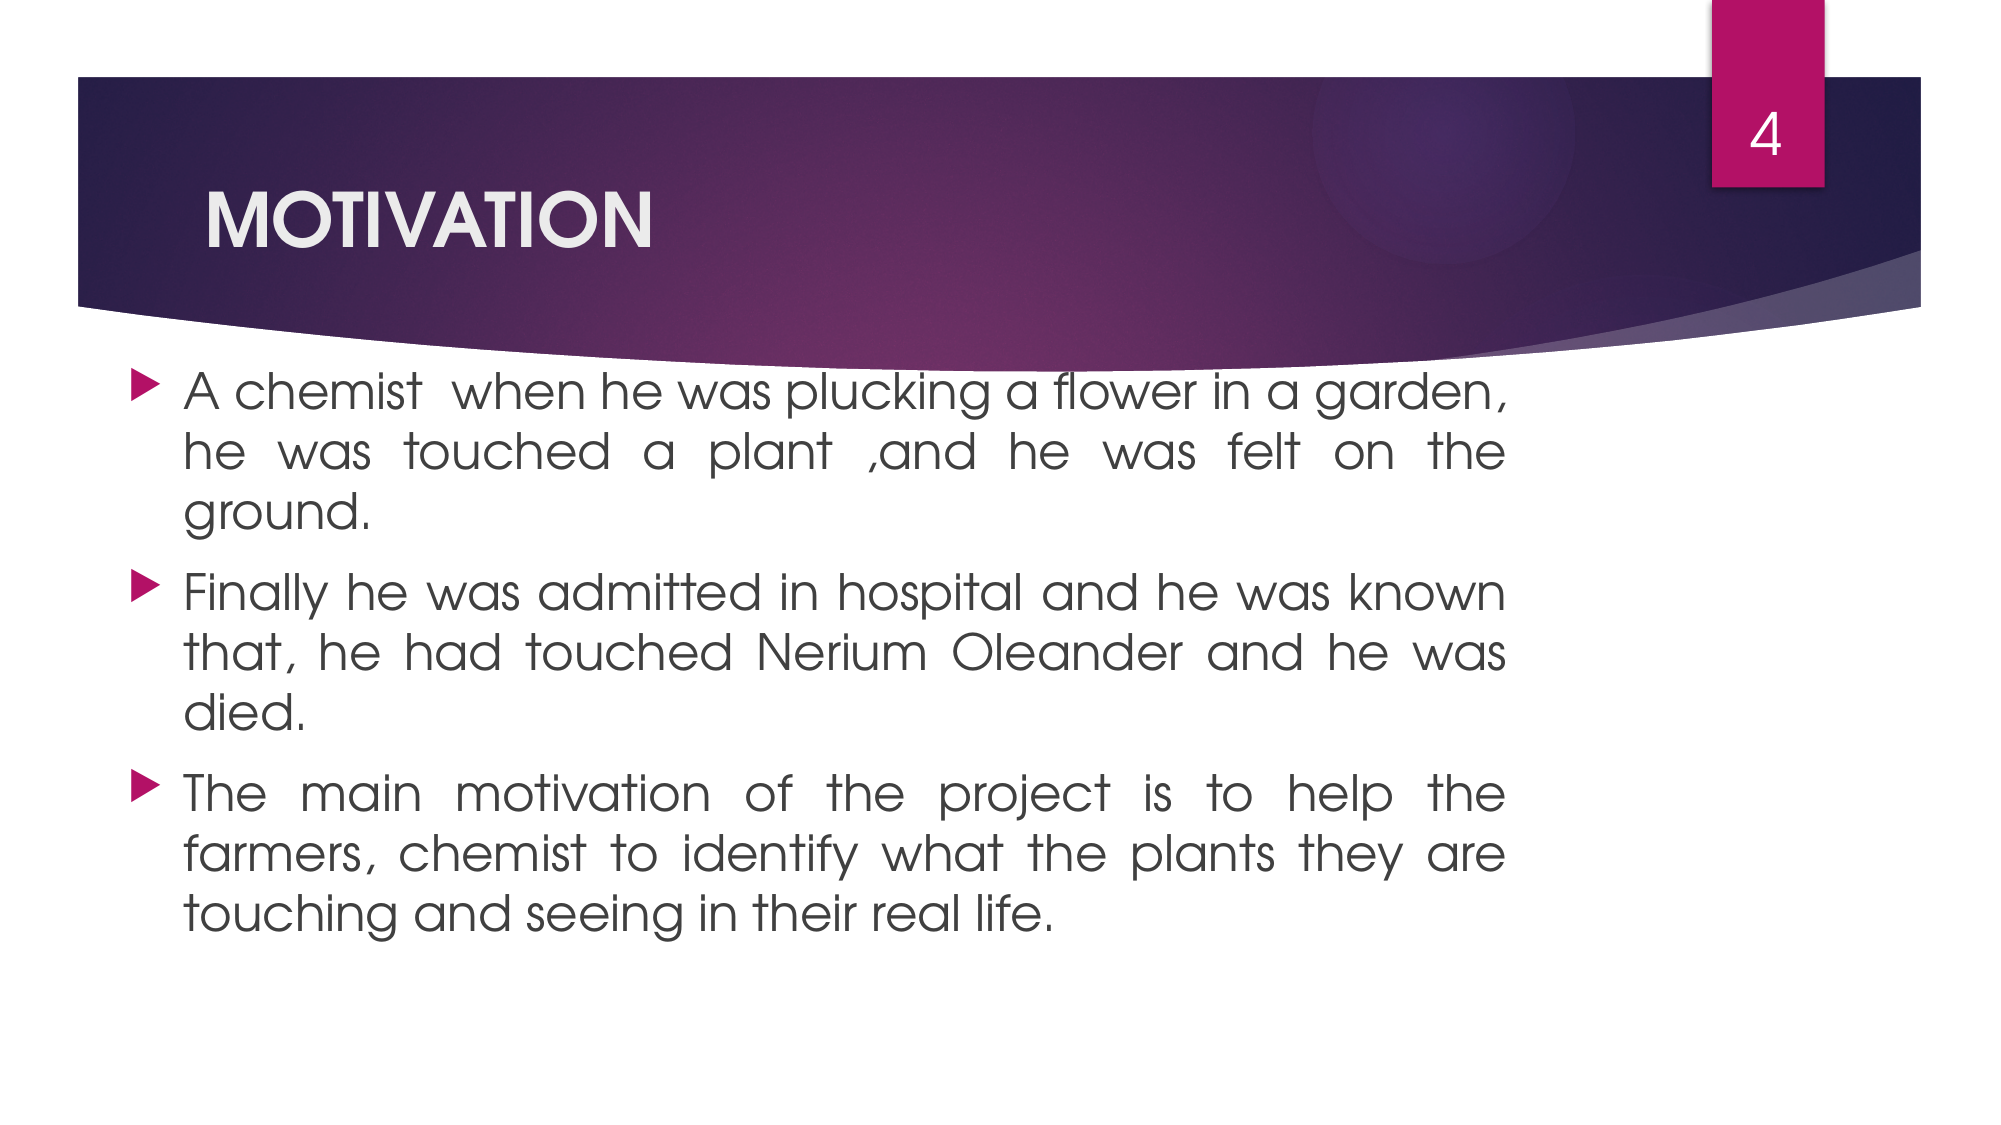

4
# MOTIVATION
A chemist  when he was plucking a flower in a garden, he was touched a plant ,and he was felt on the ground.
Finally he was admitted in hospital and he was known that, he had touched Nerium Oleander and he was died.
The main motivation of the project is to help the farmers, chemist to identify what the plants they are touching and seeing in their real life.